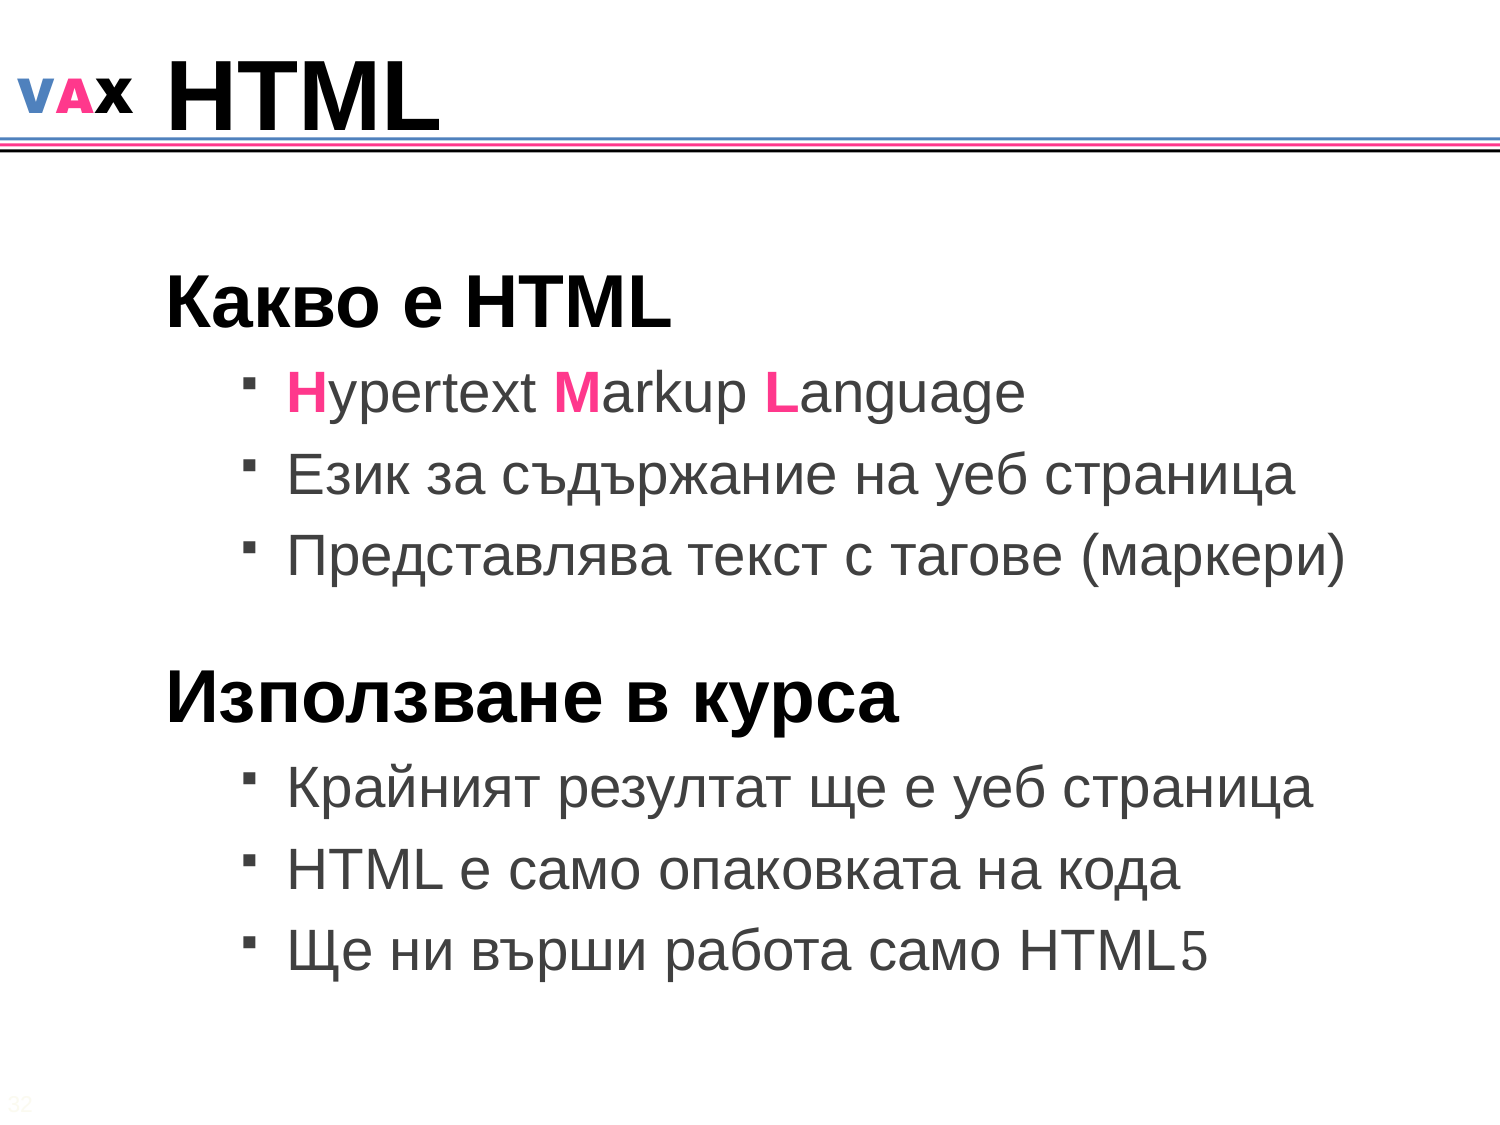

# HTML
Какво е HTML
Hypertext Markup Language
Език за съдържание на уеб страница
Представлява текст с тагове (маркери)
Използване в курса
Крайният резултат ще е уеб страница
HTML е само опаковката на кода
Ще ни върши работа само HTML5